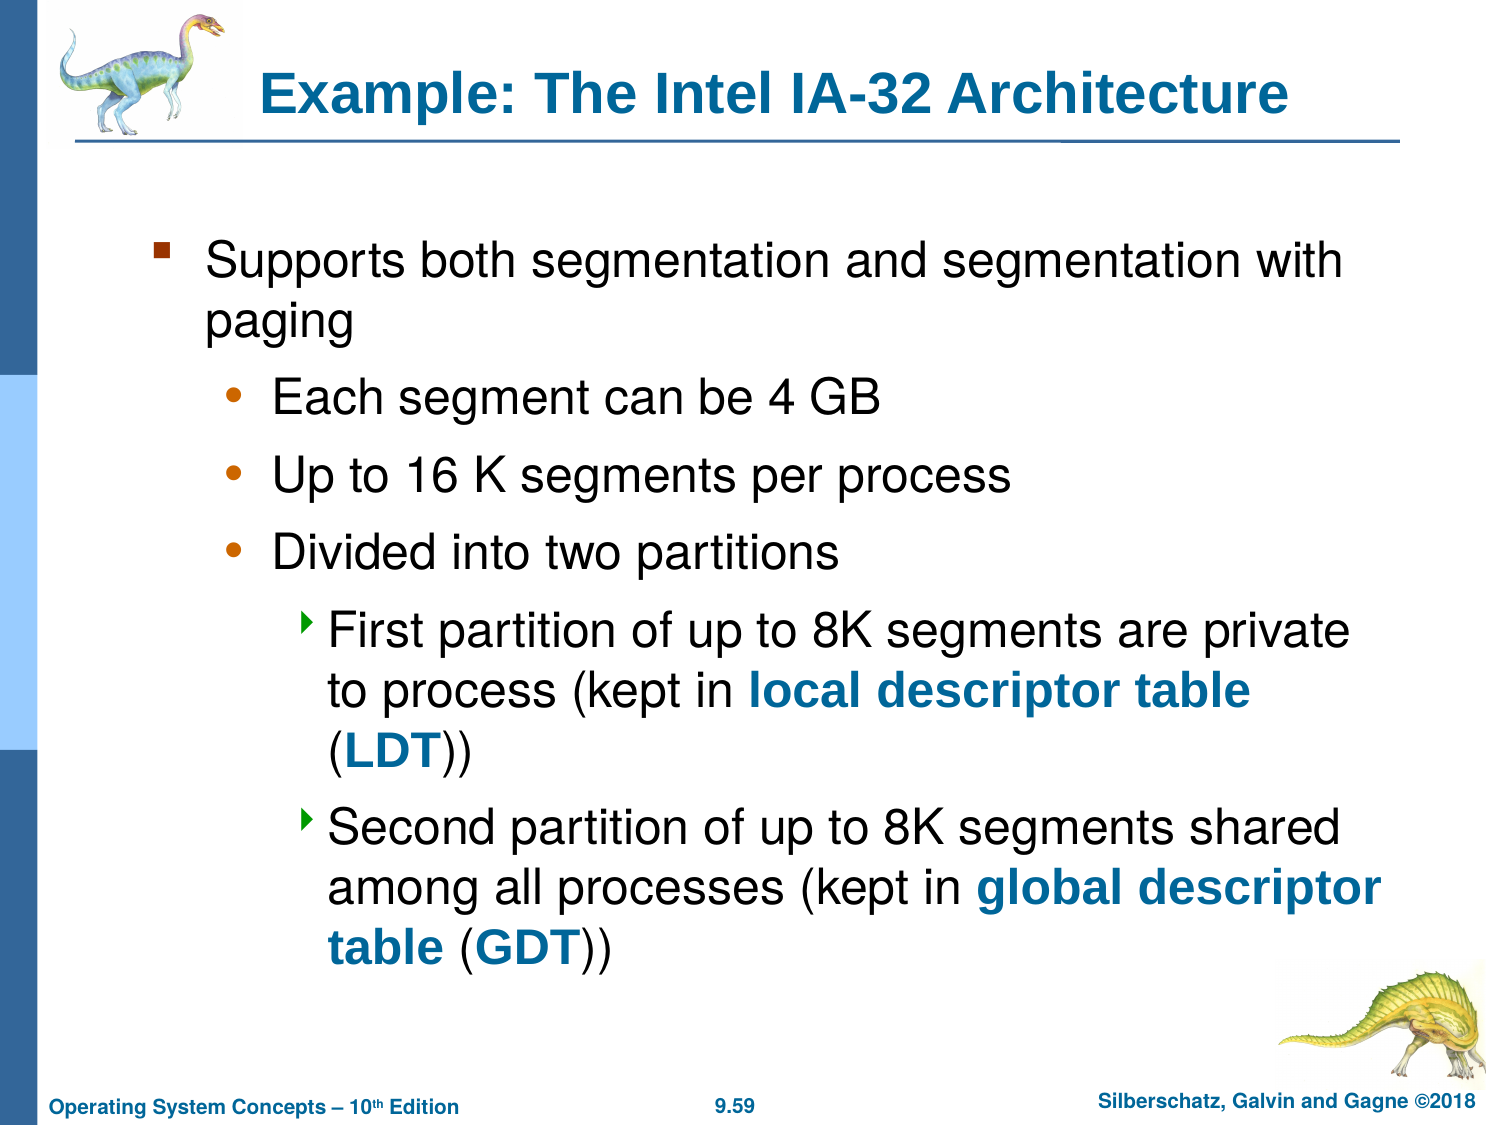

# Example: The Intel IA-32 Architecture
Supports both segmentation and segmentation with paging
Each segment can be 4 GB
Up to 16 K segments per process
Divided into two partitions
First partition of up to 8K segments are private to process (kept in local descriptor table (LDT))
Second partition of up to 8K segments shared among all processes (kept in global descriptor table (GDT))